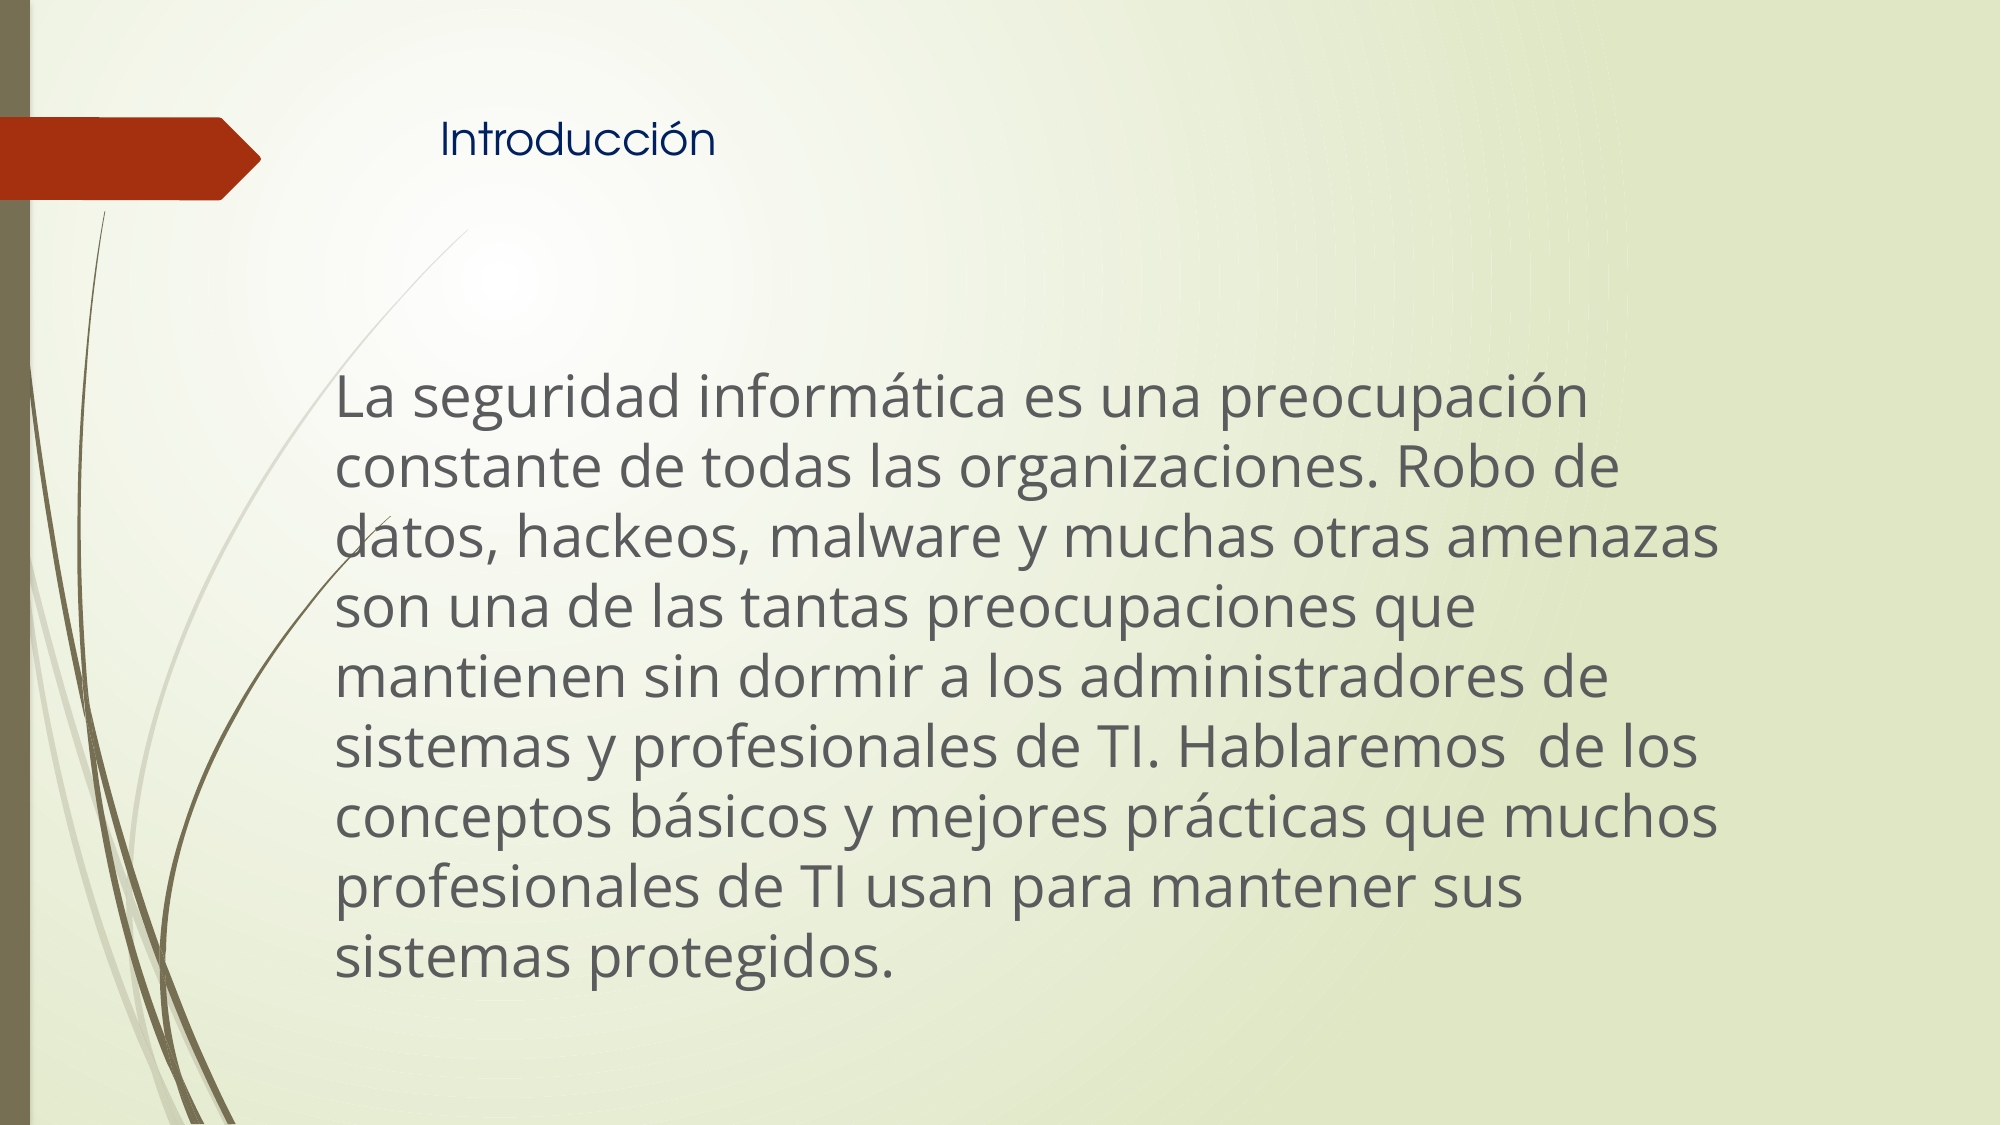

# Introducción
La seguridad informática es una preocupación constante de todas las organizaciones. Robo de datos, hackeos, malware y muchas otras amenazas son una de las tantas preocupaciones que mantienen sin dormir a los administradores de sistemas y profesionales de TI. Hablaremos  de los conceptos básicos y mejores prácticas que muchos profesionales de TI usan para mantener sus sistemas protegidos.